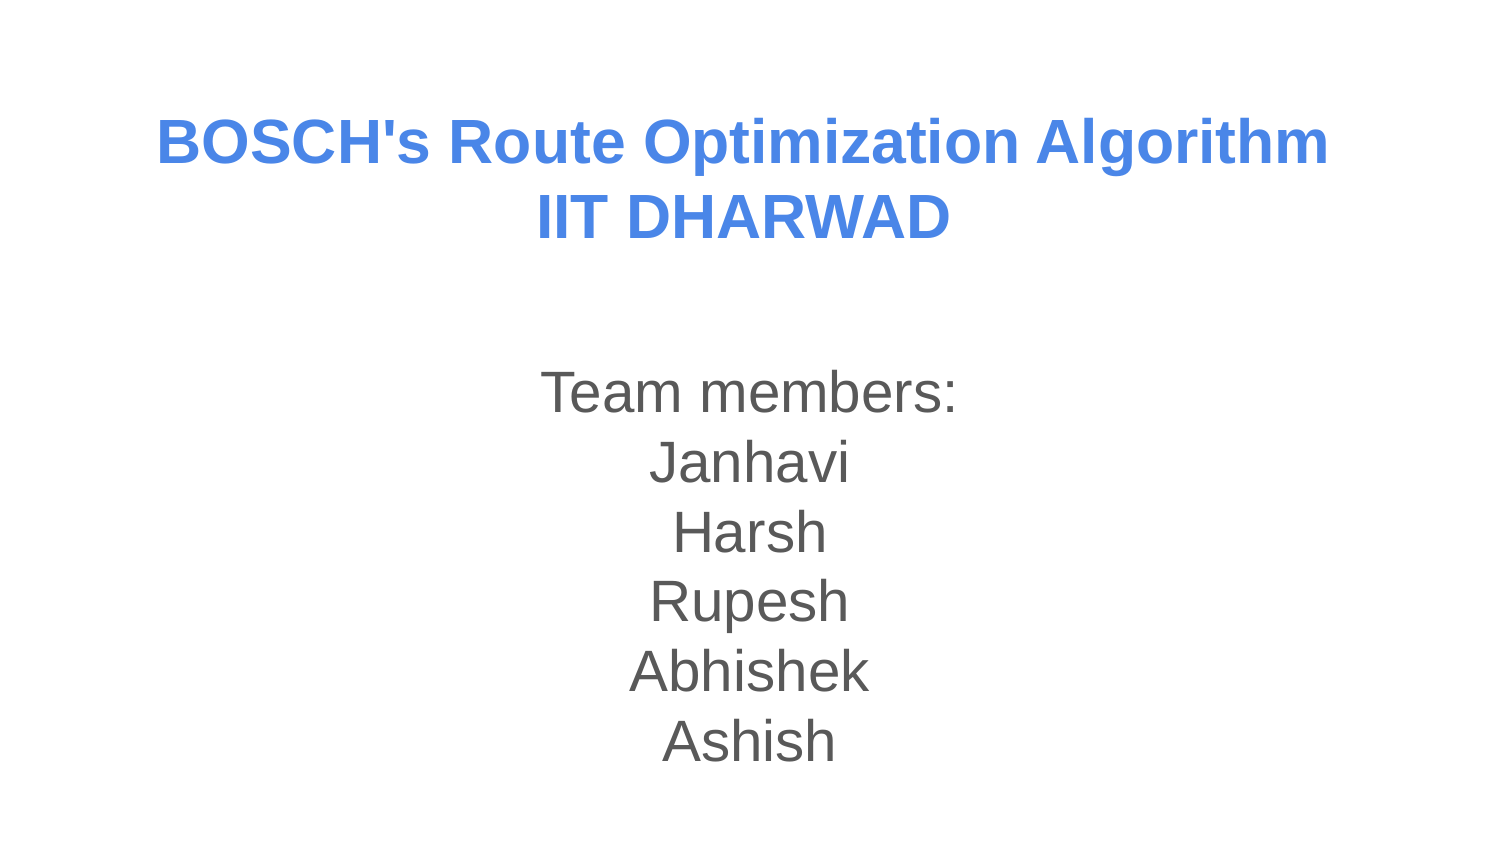

# BOSCH's Route Optimization Algorithm
IIT DHARWAD
Team members:
Janhavi
Harsh
Rupesh
Abhishek
Ashish